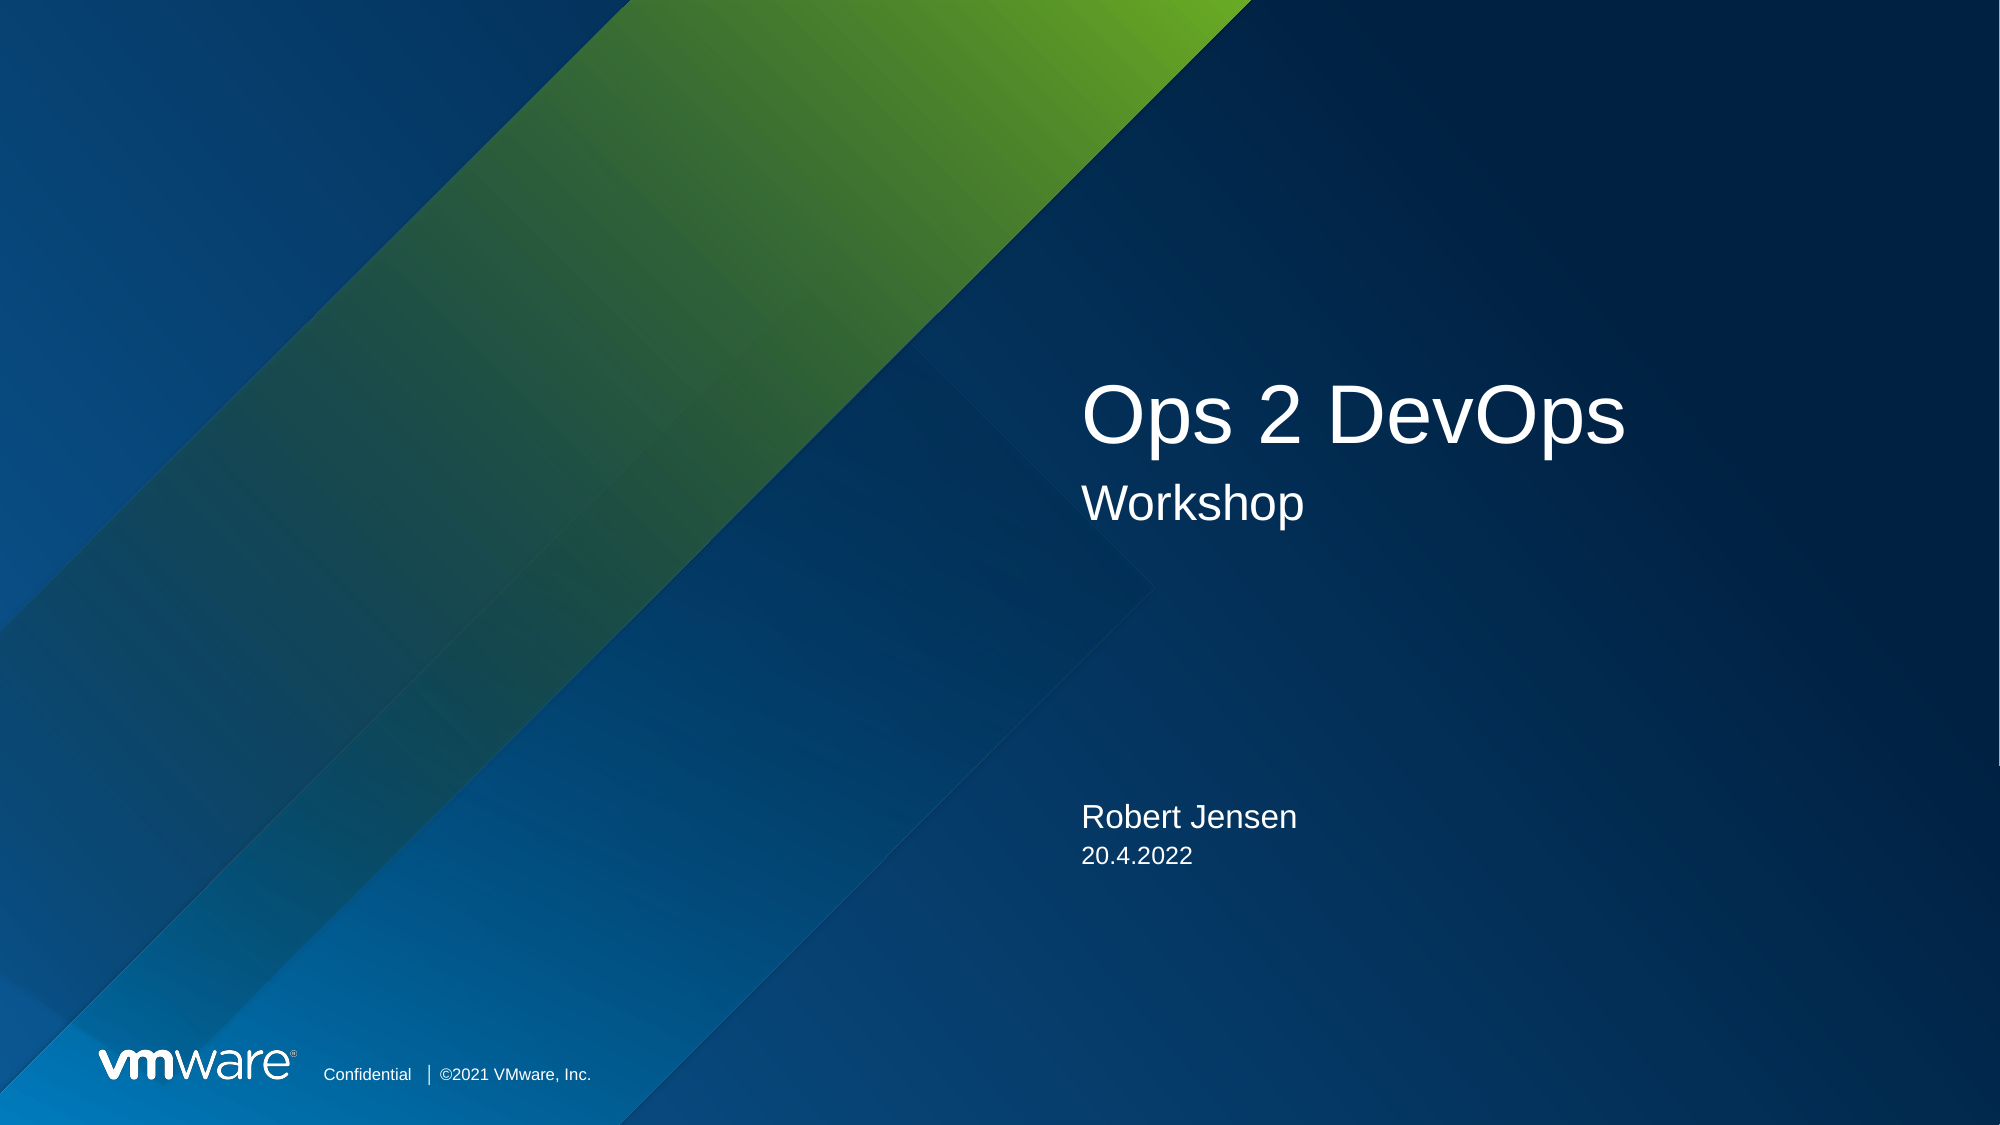

# Ops 2 DevOps
Workshop

Robert Jensen
20.4.2022